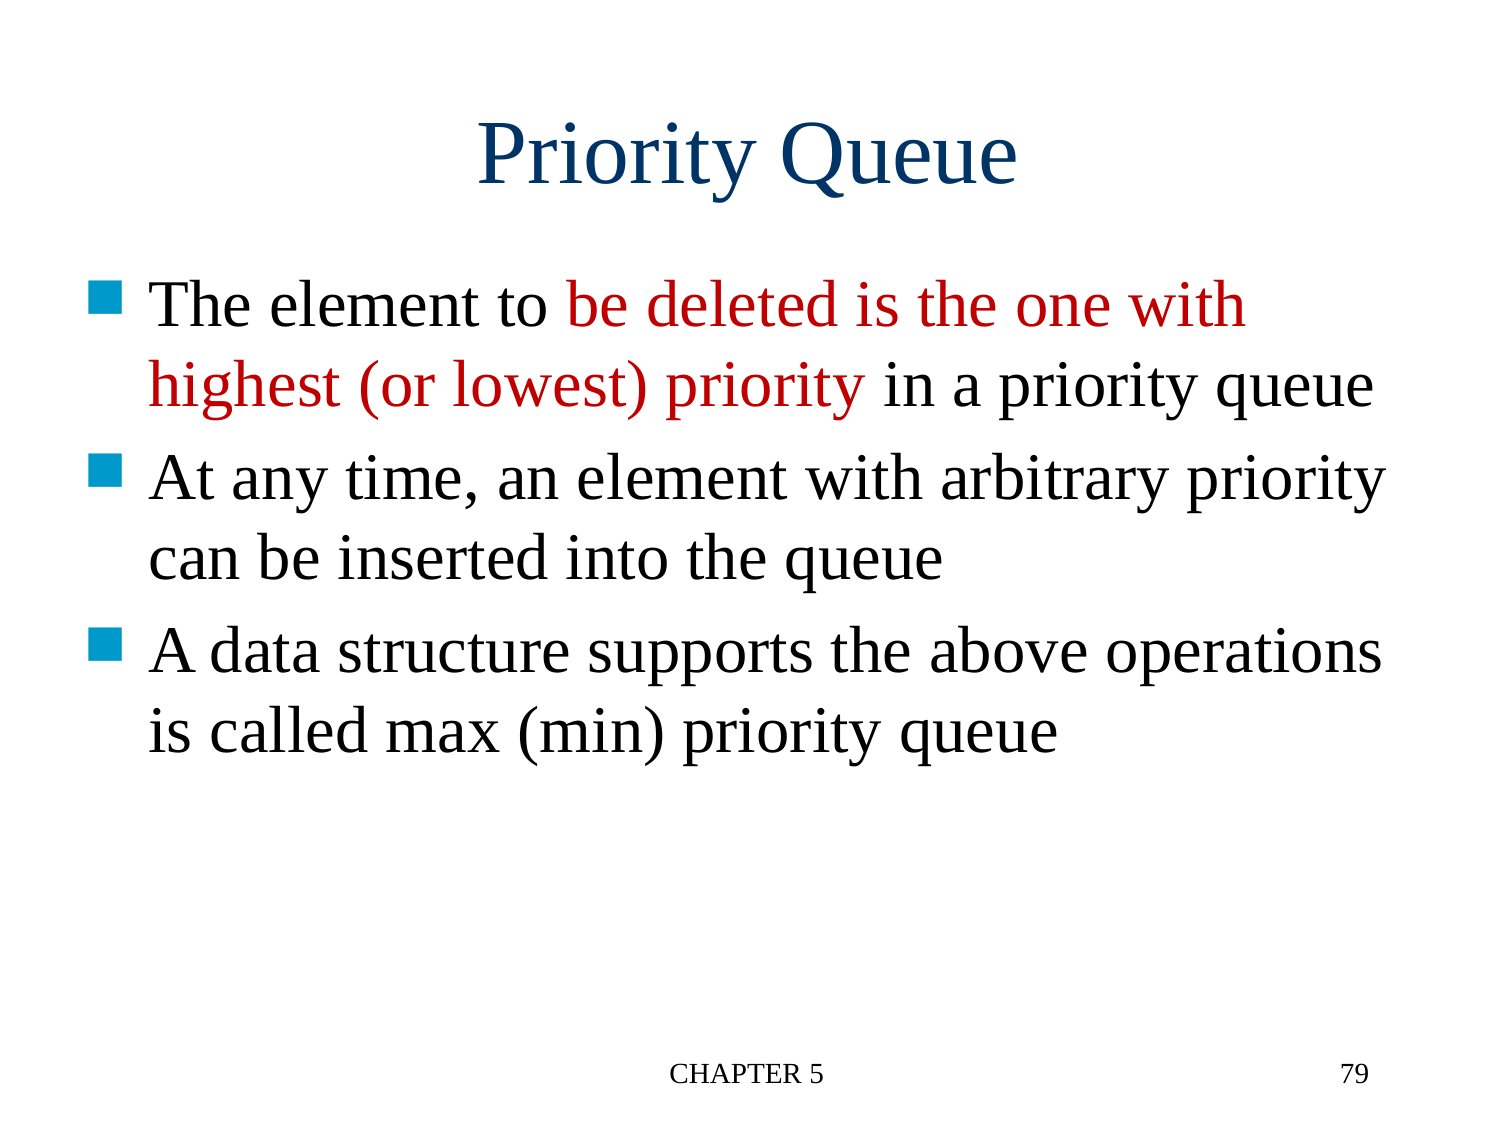

Priority Queue
The element to be deleted is the one with highest (or lowest) priority in a priority queue
At any time, an element with arbitrary priority can be inserted into the queue
A data structure supports the above operations is called max (min) priority queue
CHAPTER 5
79